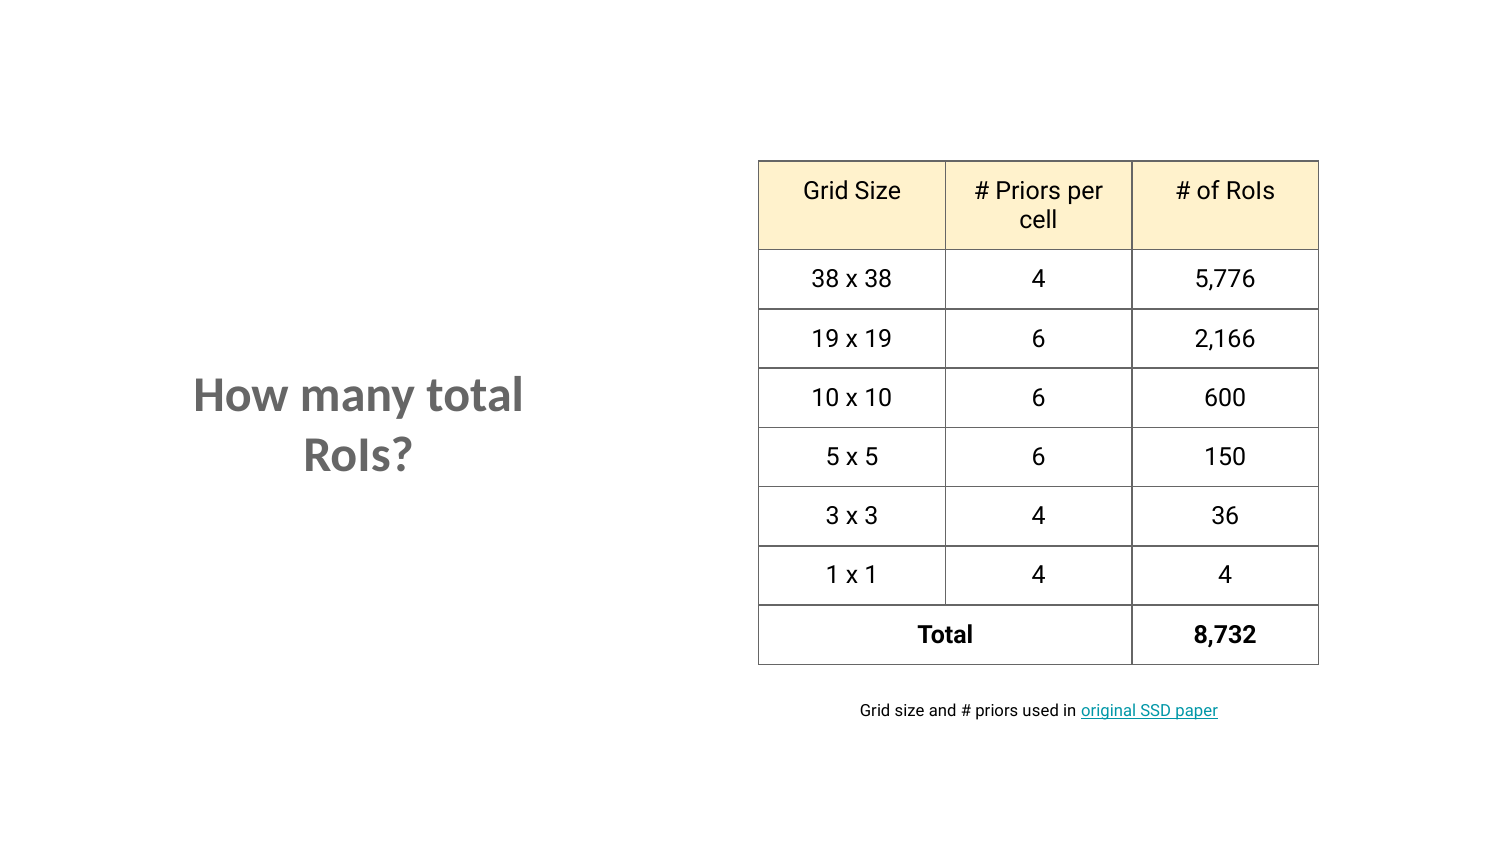

| Grid Size | # Priors per cell | # of RoIs |
| --- | --- | --- |
| 38 x 38 | 4 | 5,776 |
| 19 x 19 | 6 | 2,166 |
| 10 x 10 | 6 | 600 |
| 5 x 5 | 6 | 150 |
| 3 x 3 | 4 | 36 |
| 1 x 1 | 4 | 4 |
| Total |  | 8,732 |
How many total RoIs?
Grid size and # priors used in original SSD paper